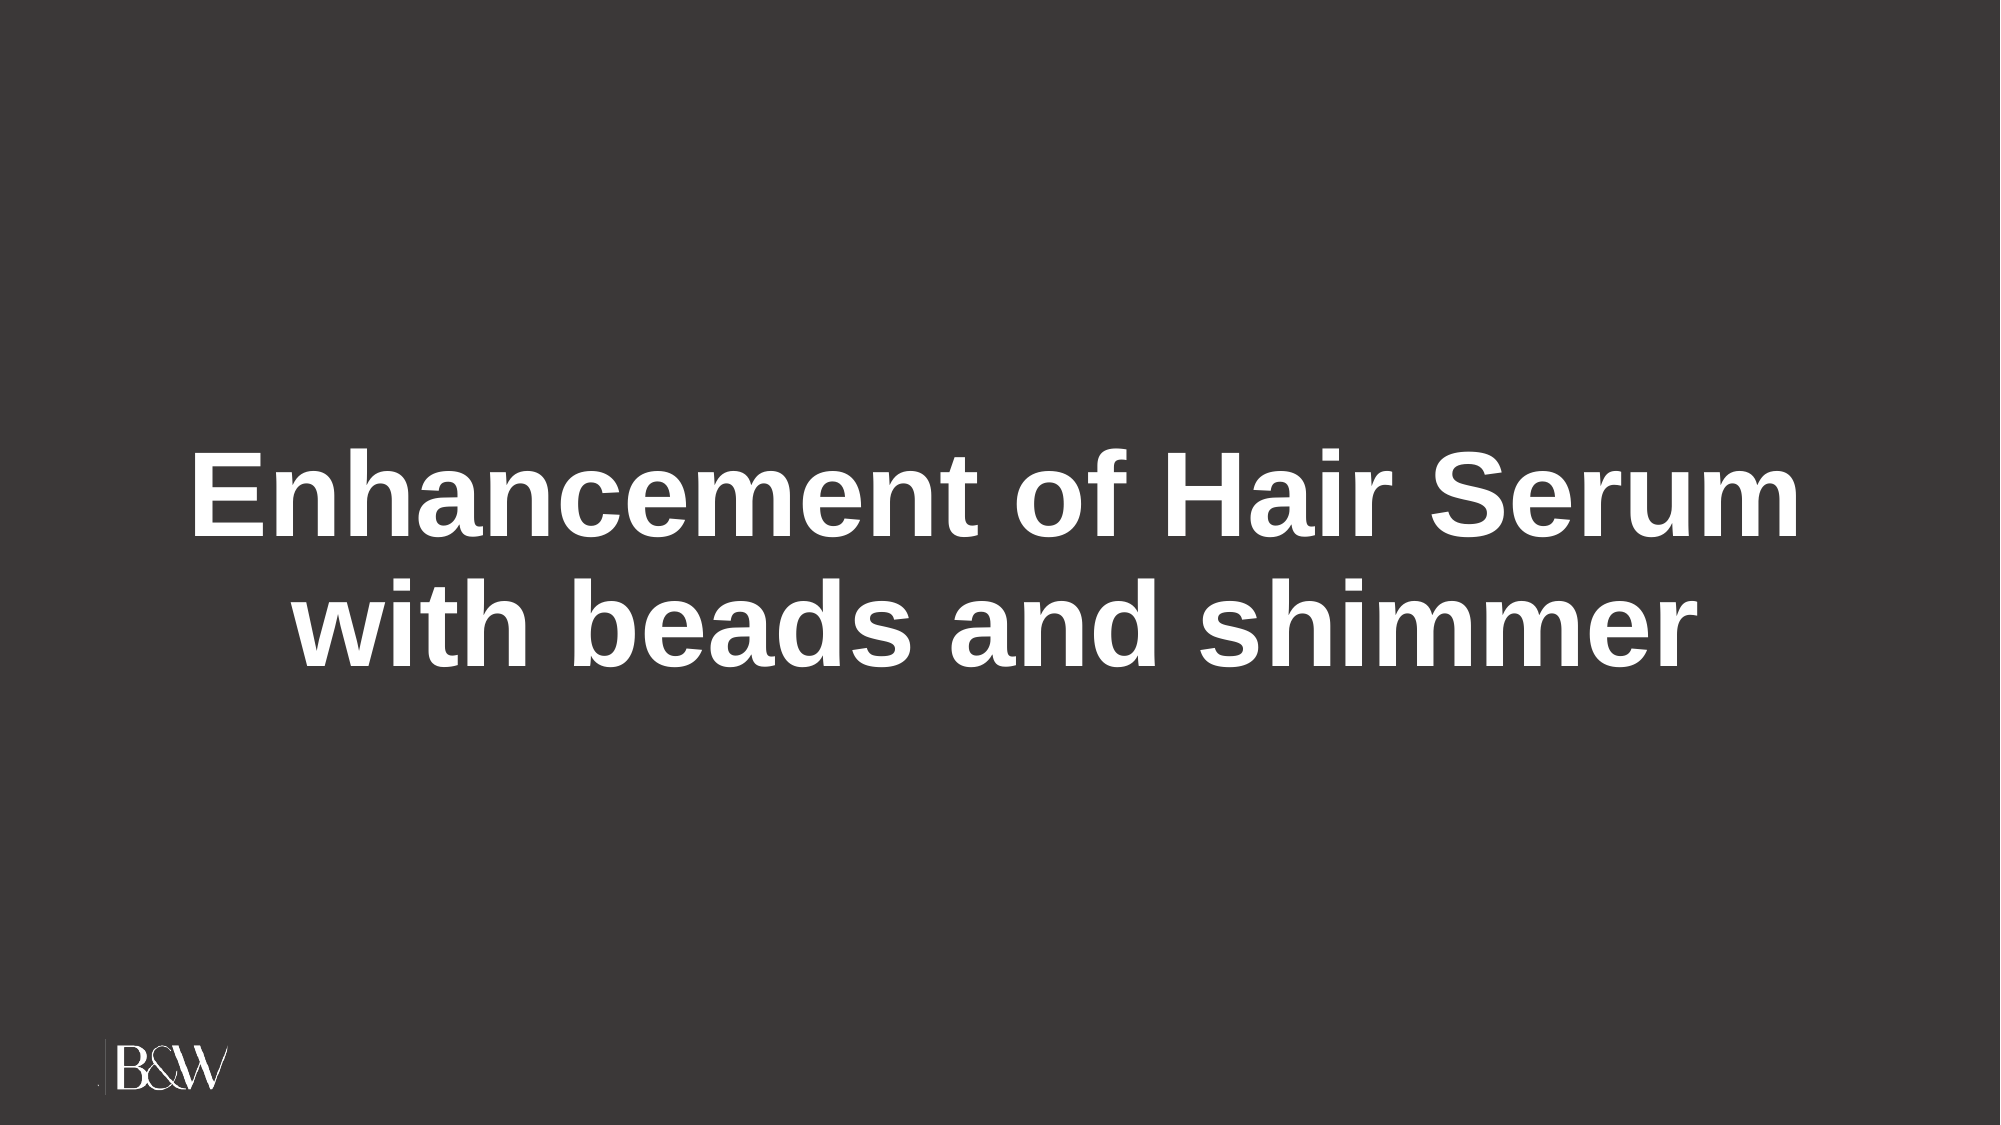

Enhancement of Hair Serum with beads and shimmer